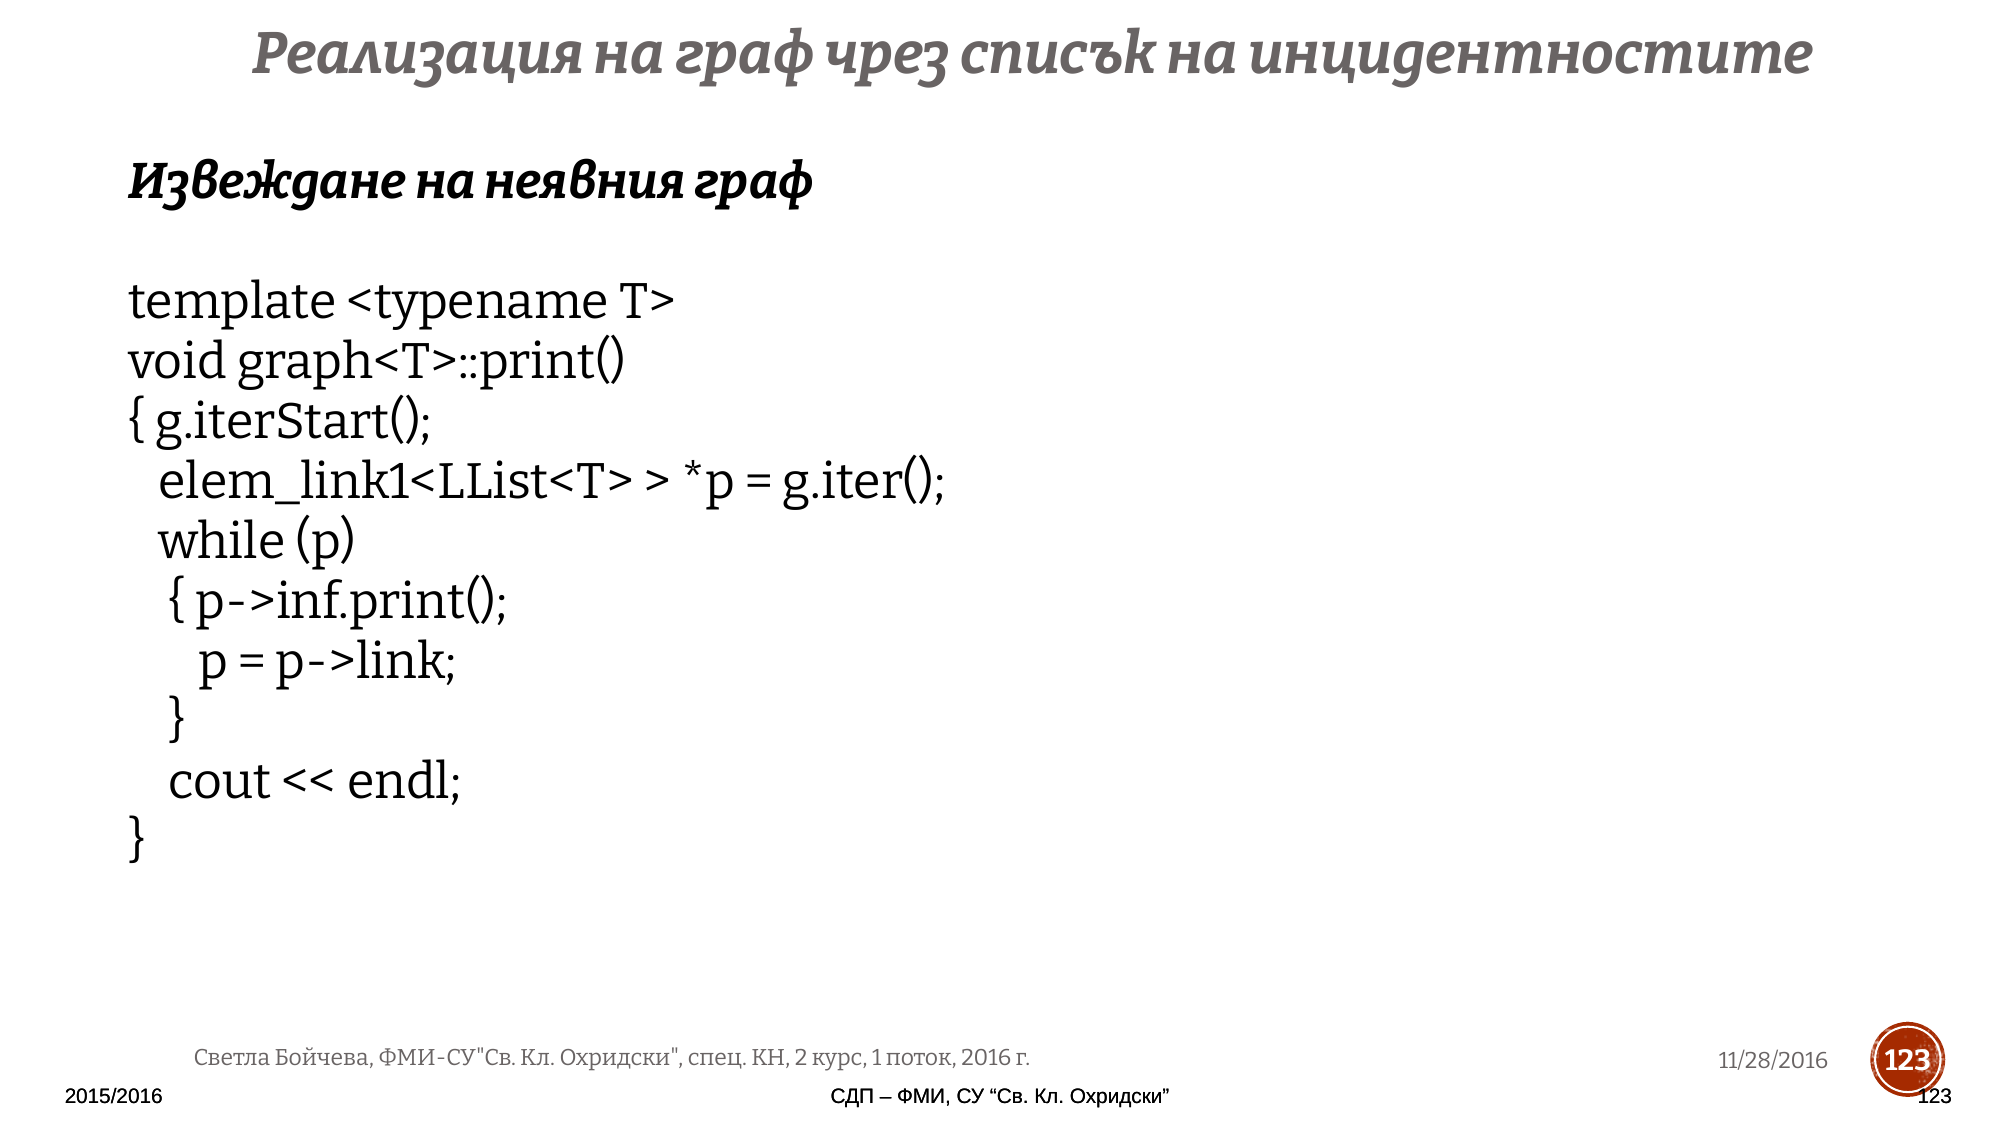

Реализация на граф чрез списък на инцидентностите
Извеждане на неявния граф

template <typename T>
void graph<T>::print()
{ g.iterStart();
   elem_link1<LList<T> > *p = g.iter();
   while (p)
    { p->inf.print();
       p = p->link;
    }
    cout << endl;
}

Светла Бойчева, ФМИ-СУ"Св. Кл. Охридски", спец. КН, 2 курс, 1 поток, 2016 г.
11/28/2016
123
2015/2016
2015/2016
СДП – ФМИ, СУ “Св. Кл. Охридски”
СДП – ФМИ, СУ “Св. Кл. Охридски”
123
123